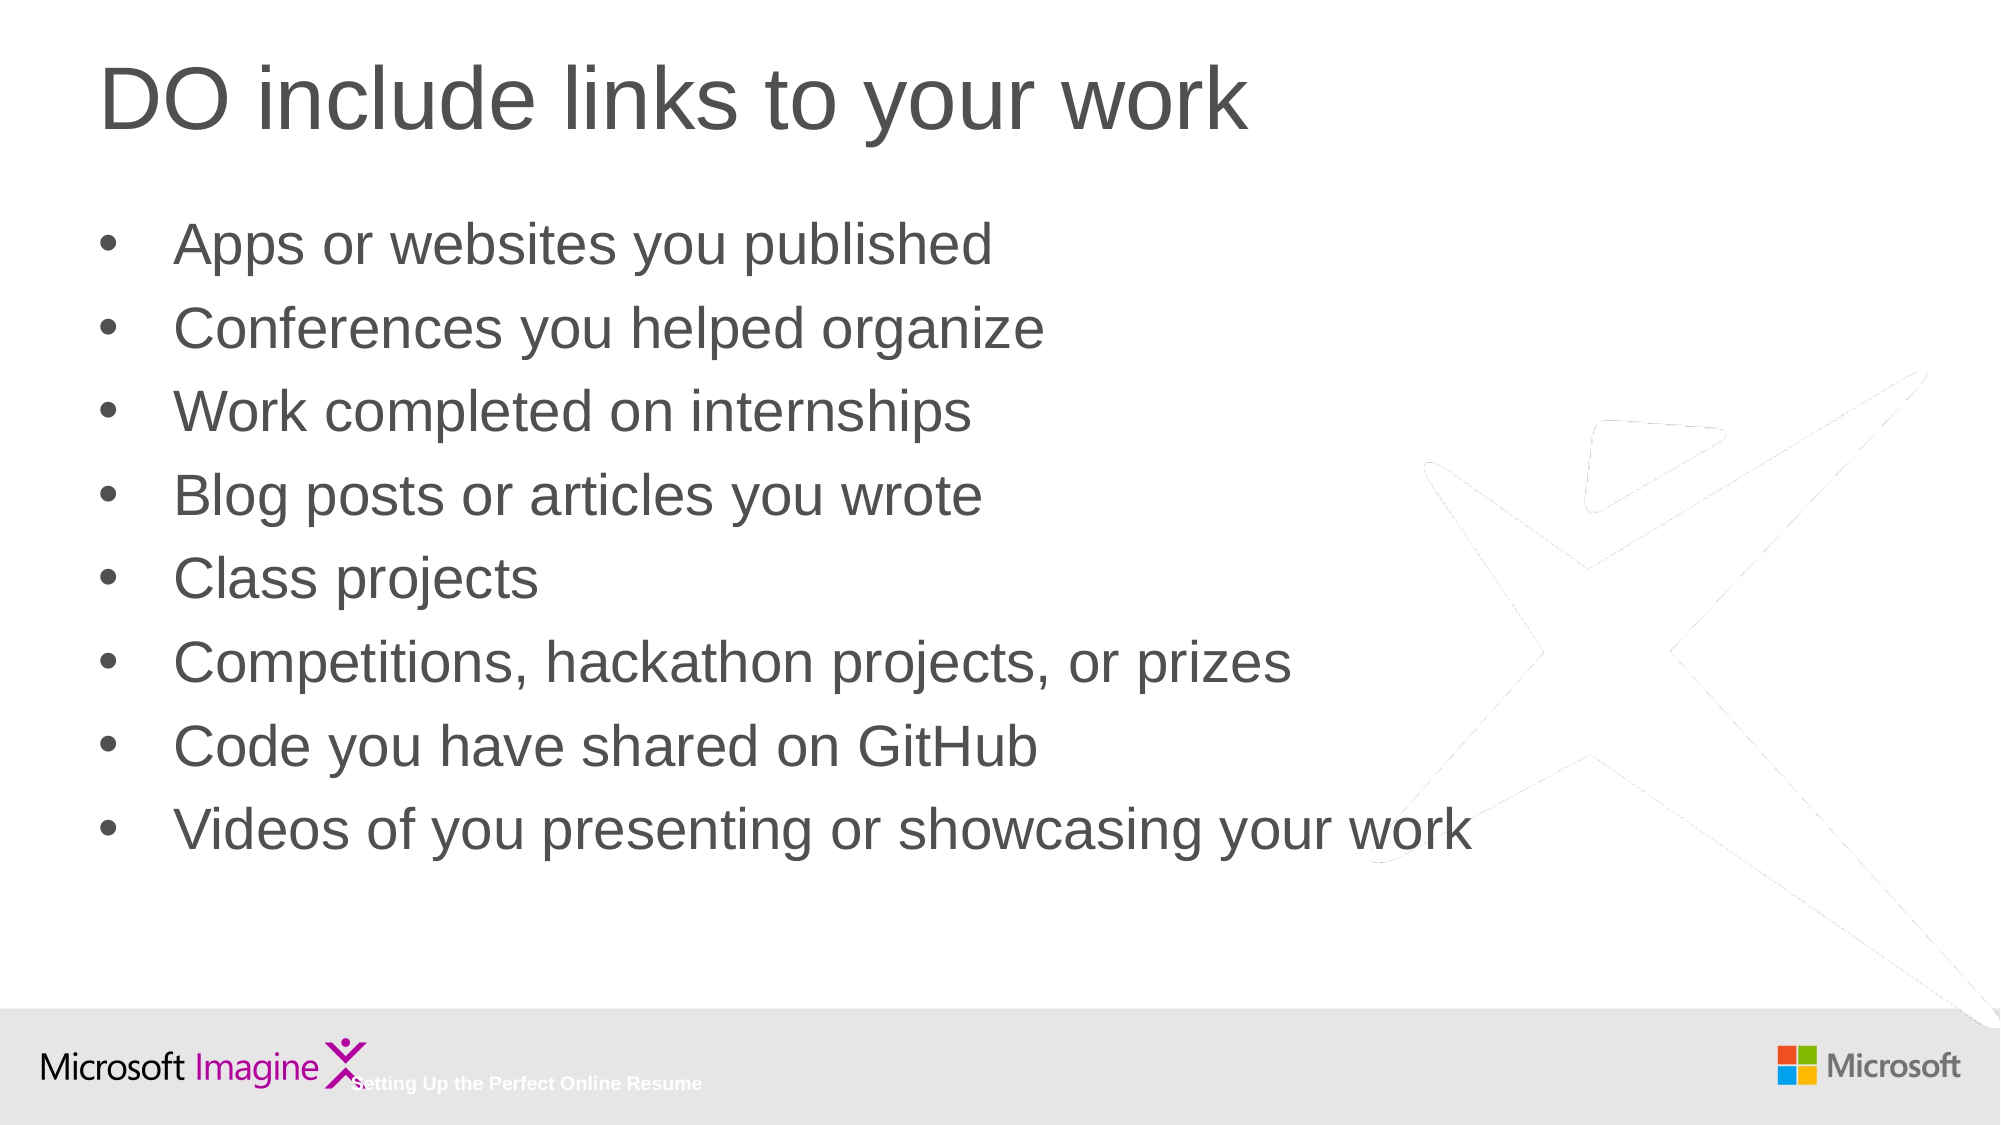

# DO include links to your work
Apps or websites you published
Conferences you helped organize
Work completed on internships
Blog posts or articles you wrote
Class projects
Competitions, hackathon projects, or prizes
Code you have shared on GitHub
Videos of you presenting or showcasing your work
Setting Up the Perfect Online Resume